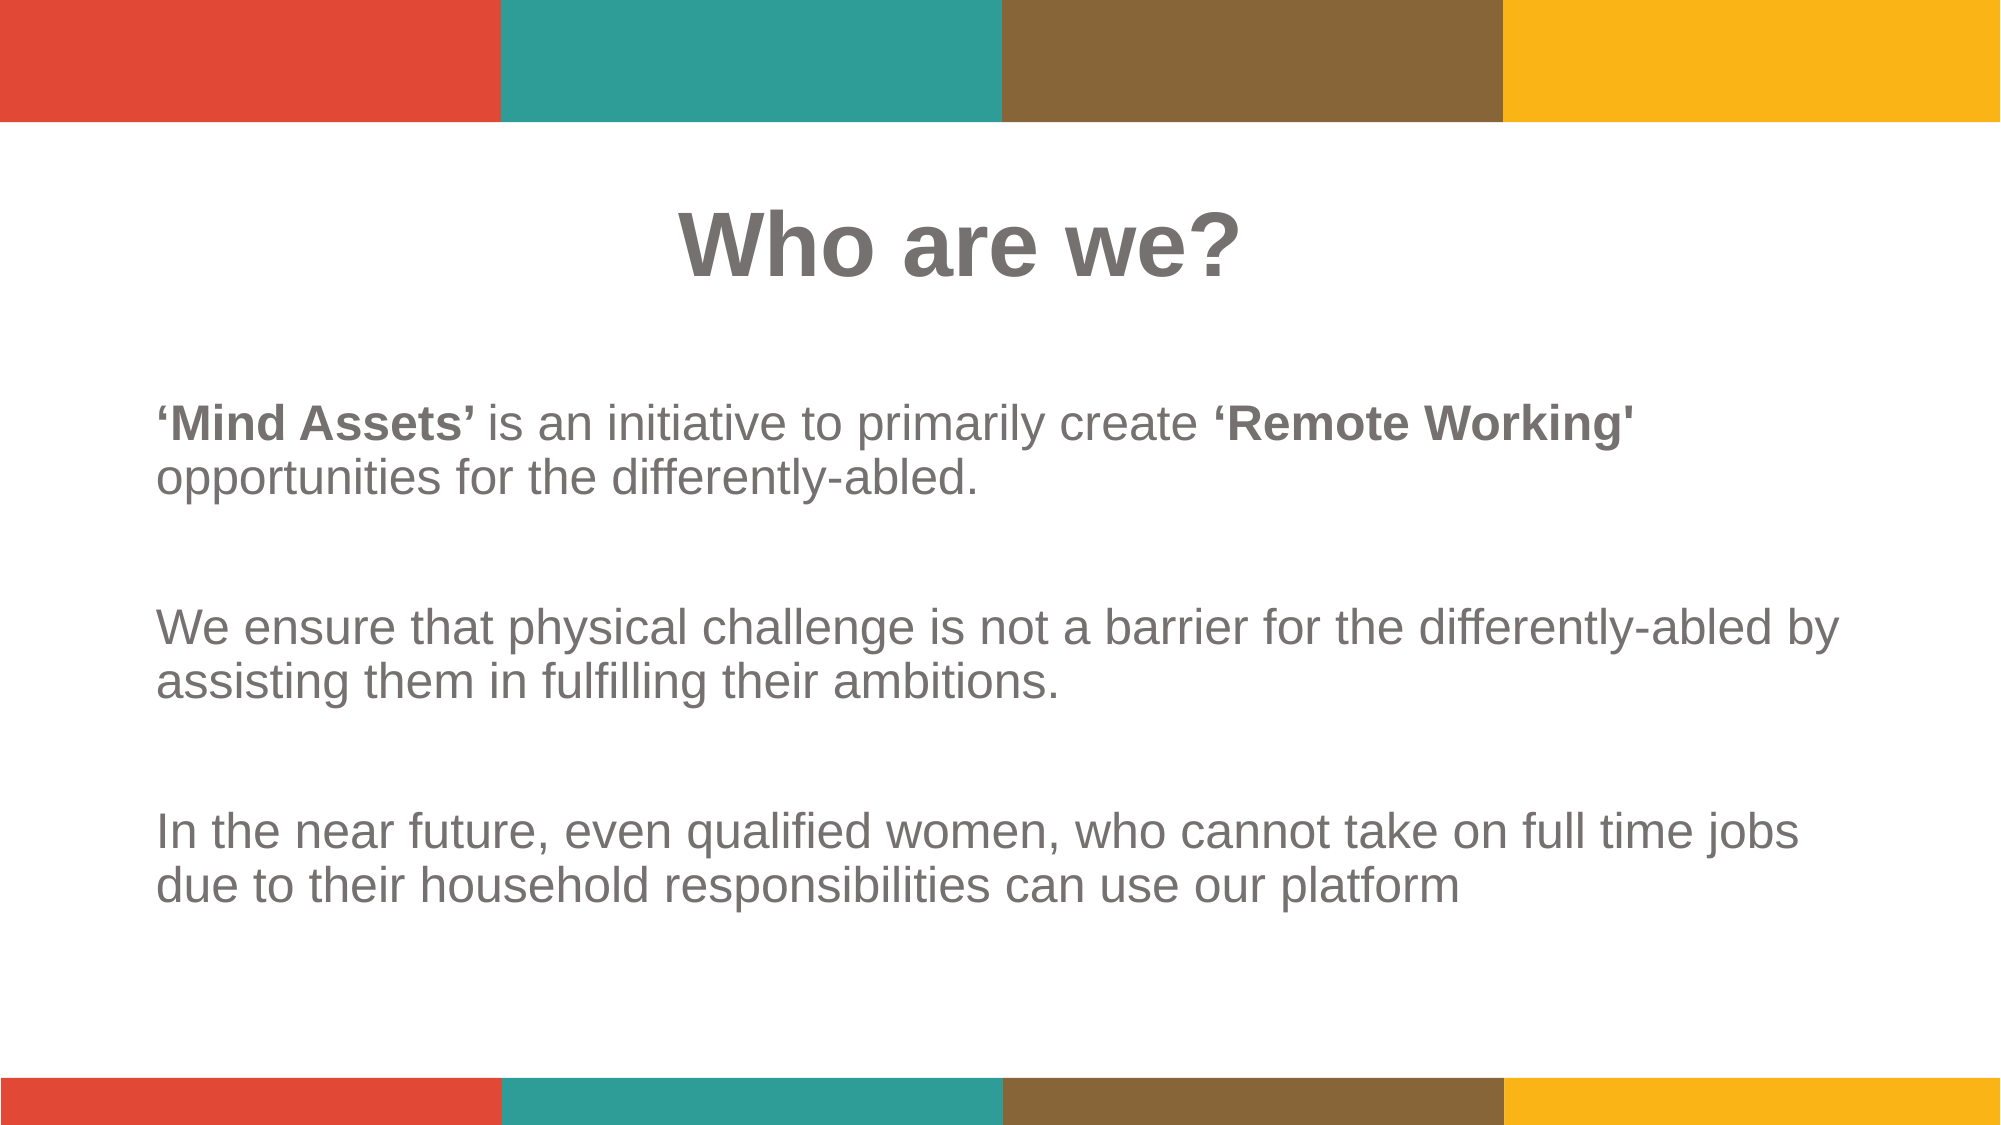

# Who are we?

‘Mind Assets’ is an initiative to primarily create ‘Remote Working' opportunities for the differently-abled.

We ensure that physical challenge is not a barrier for the differently-abled by assisting them in fulfilling their ambitions.

In the near future, even qualified women, who cannot take on full time jobs due to their household responsibilities can use our platform